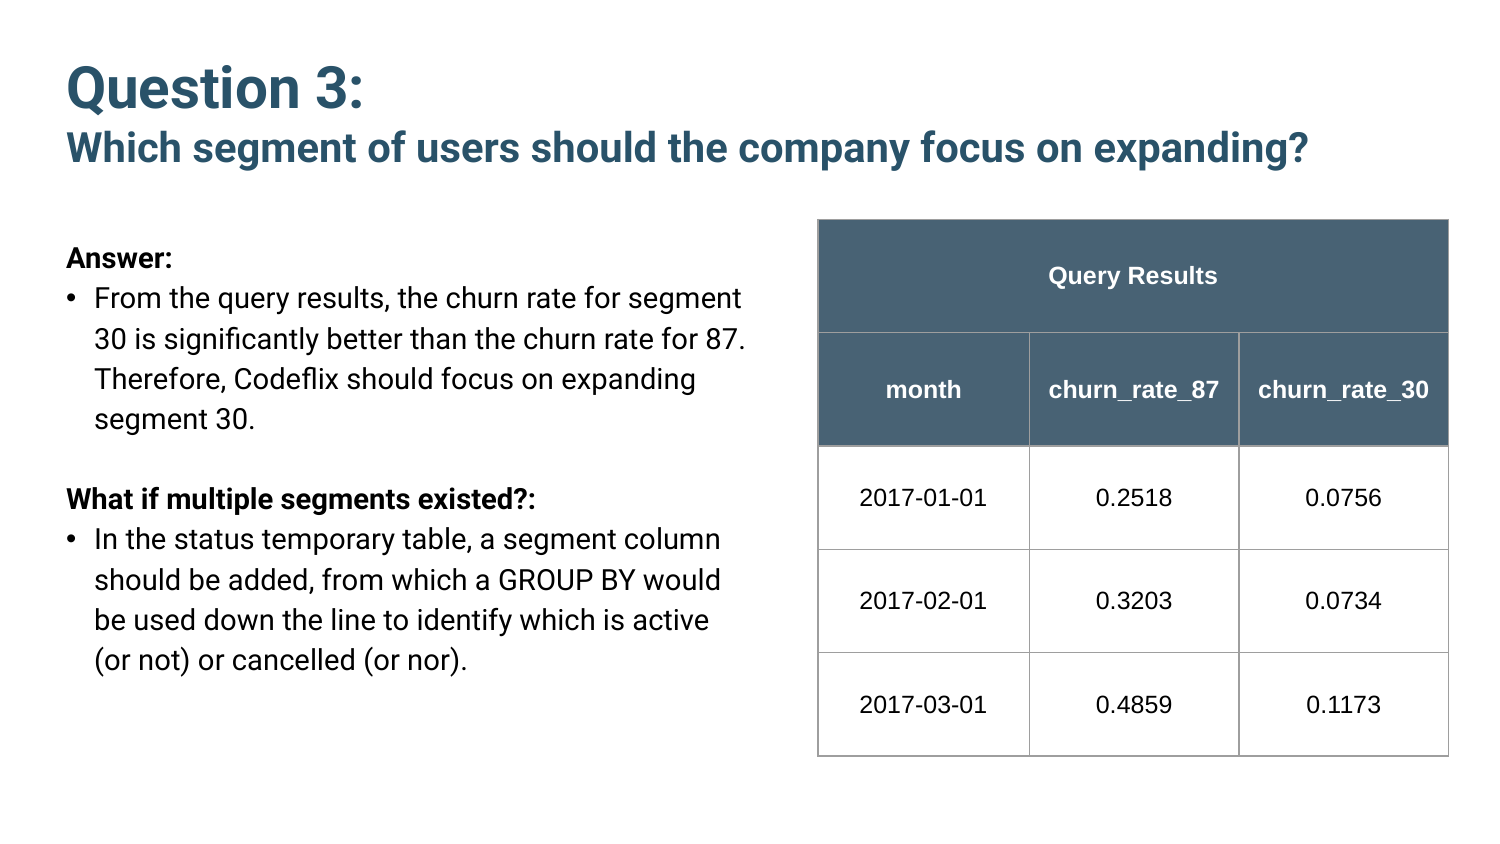

Question 3:
Which segment of users should the company focus on expanding?

Answer:
From the query results, the churn rate for segment 30 is significantly better than the churn rate for 87. Therefore, Codeflix should focus on expanding segment 30.

What if multiple segments existed?:
In the status temporary table, a segment column should be added, from which a GROUP BY would be used down the line to identify which is active (or not) or cancelled (or nor).
| Query Results |  |  |
| --- | --- | --- |
| month | churn\_rate\_87 | churn\_rate\_30 |
| 2017-01-01 | 0.2518 | 0.0756 |
| 2017-02-01 | 0.3203 | 0.0734 |
| 2017-03-01 | 0.4859 | 0.1173 |